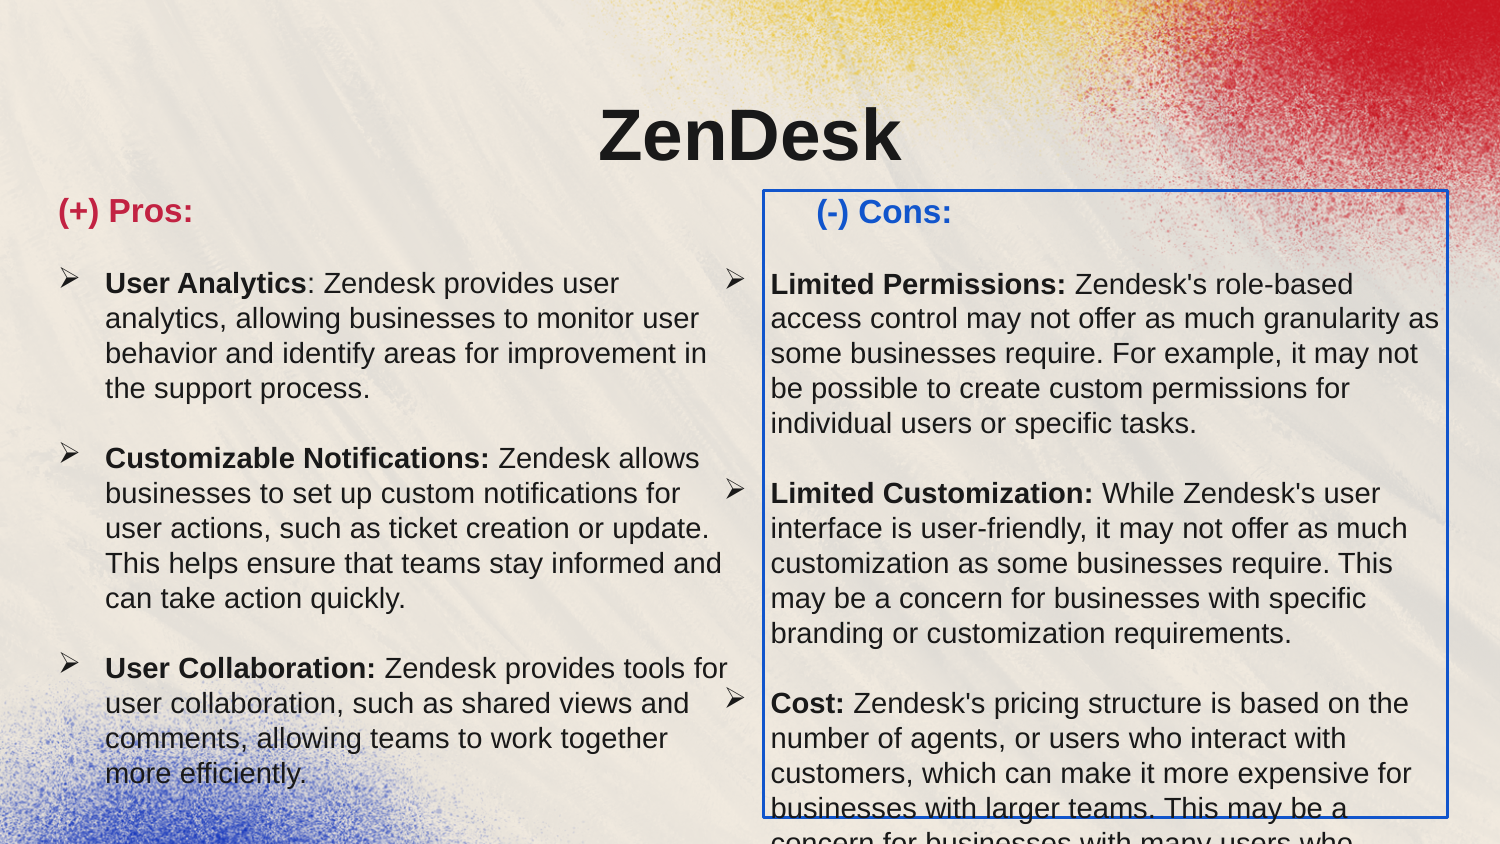

# ZenDesk
(+) Pros:

User Analytics: Zendesk provides user analytics, allowing businesses to monitor user behavior and identify areas for improvement in the support process.

Customizable Notifications: Zendesk allows businesses to set up custom notifications for user actions, such as ticket creation or update. This helps ensure that teams stay informed and can take action quickly.

User Collaboration: Zendesk provides tools for user collaboration, such as shared views and comments, allowing teams to work together more efficiently.
          (-) Cons:

Limited Permissions: Zendesk's role-based access control may not offer as much granularity as some businesses require. For example, it may not be possible to create custom permissions for individual users or specific tasks.

Limited Customization: While Zendesk's user interface is user-friendly, it may not offer as much customization as some businesses require. This may be a concern for businesses with specific branding or customization requirements.

Cost: Zendesk's pricing structure is based on the number of agents, or users who interact with customers, which can make it more expensive for businesses with larger teams. This may be a concern for businesses with many users who require access to Zendesk's tools and features.